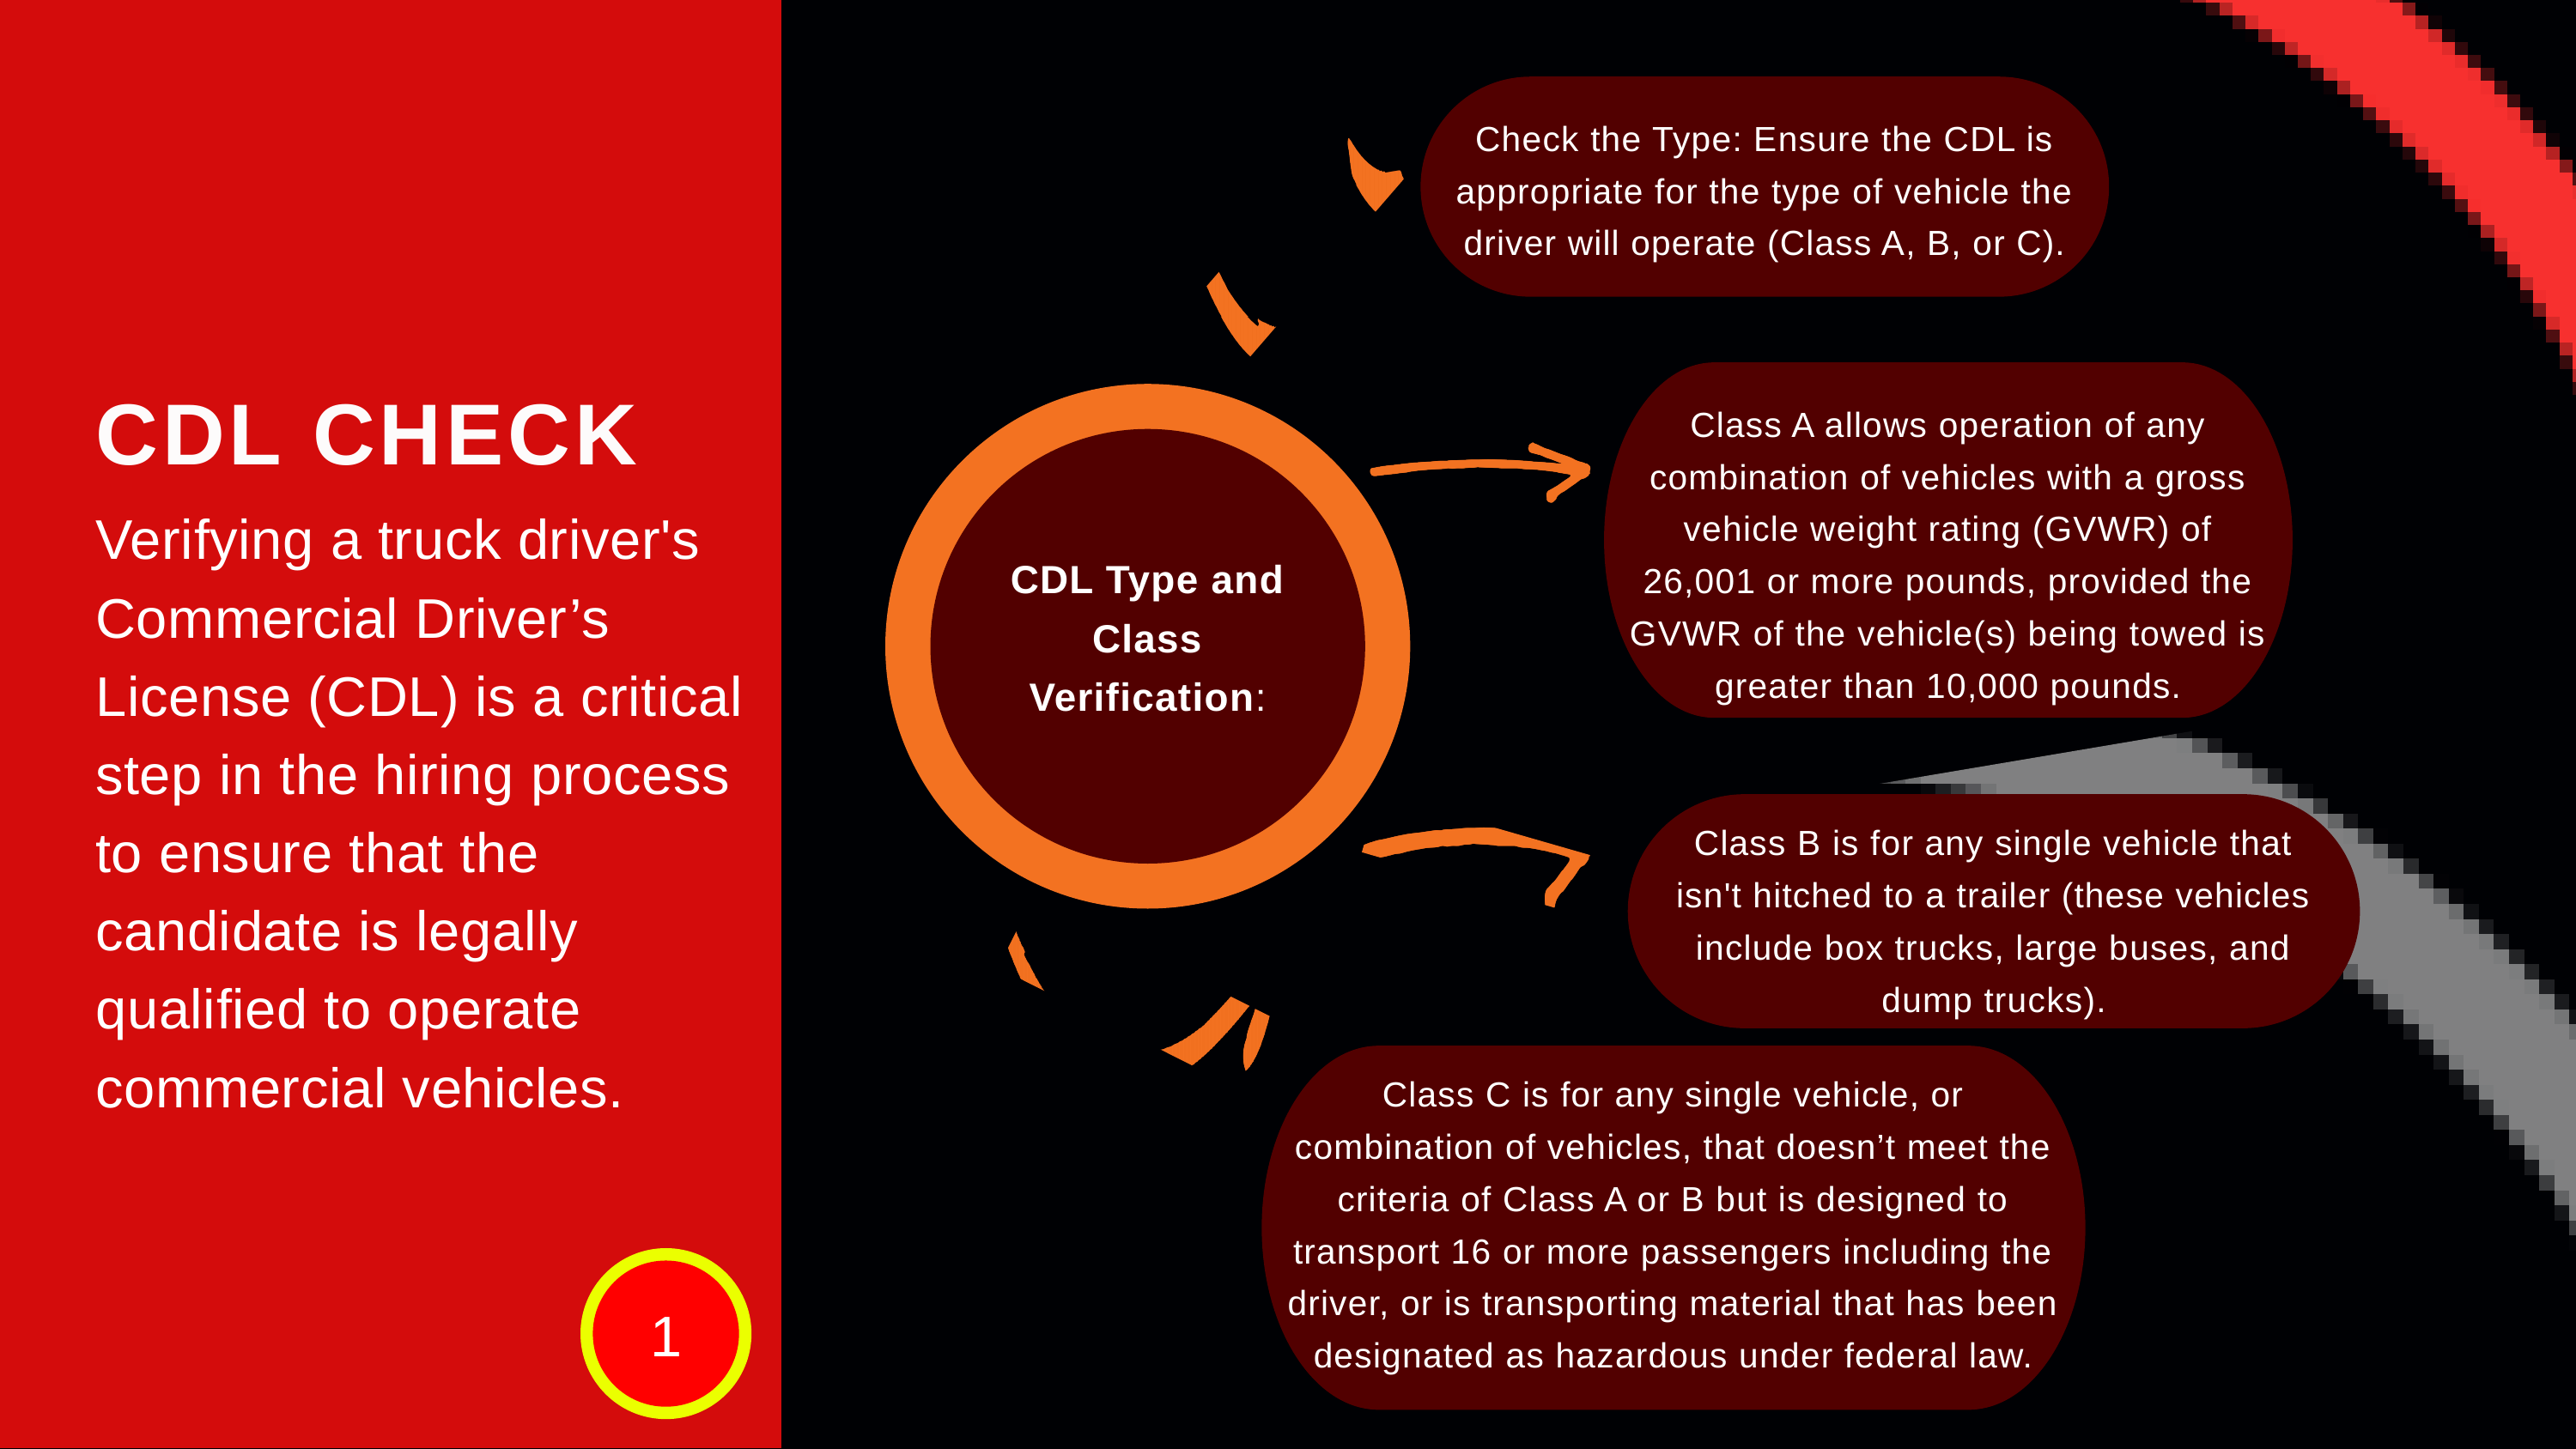

Check the Type: Ensure the CDL is appropriate for the type of vehicle the driver will operate (Class A, B, or C).

CDL CHECK

Class A allows operation of any combination of vehicles with a gross vehicle weight rating (GVWR) of 26,001 or more pounds, provided the GVWR of the vehicle(s) being towed is greater than 10,000 pounds.

CDL Type and Class Verification:

Verifying a truck driver's Commercial Driver’s License (CDL) is a critical step in the hiring process to ensure that the candidate is legally qualified to operate commercial vehicles.

Class B is for any single vehicle that isn't hitched to a trailer (these vehicles include box trucks, large buses, and dump trucks).

Class C is for any single vehicle, or combination of vehicles, that doesn’t meet the criteria of Class A or B but is designed to transport 16 or more passengers including the driver, or is transporting material that has been designated as hazardous under federal law.

1